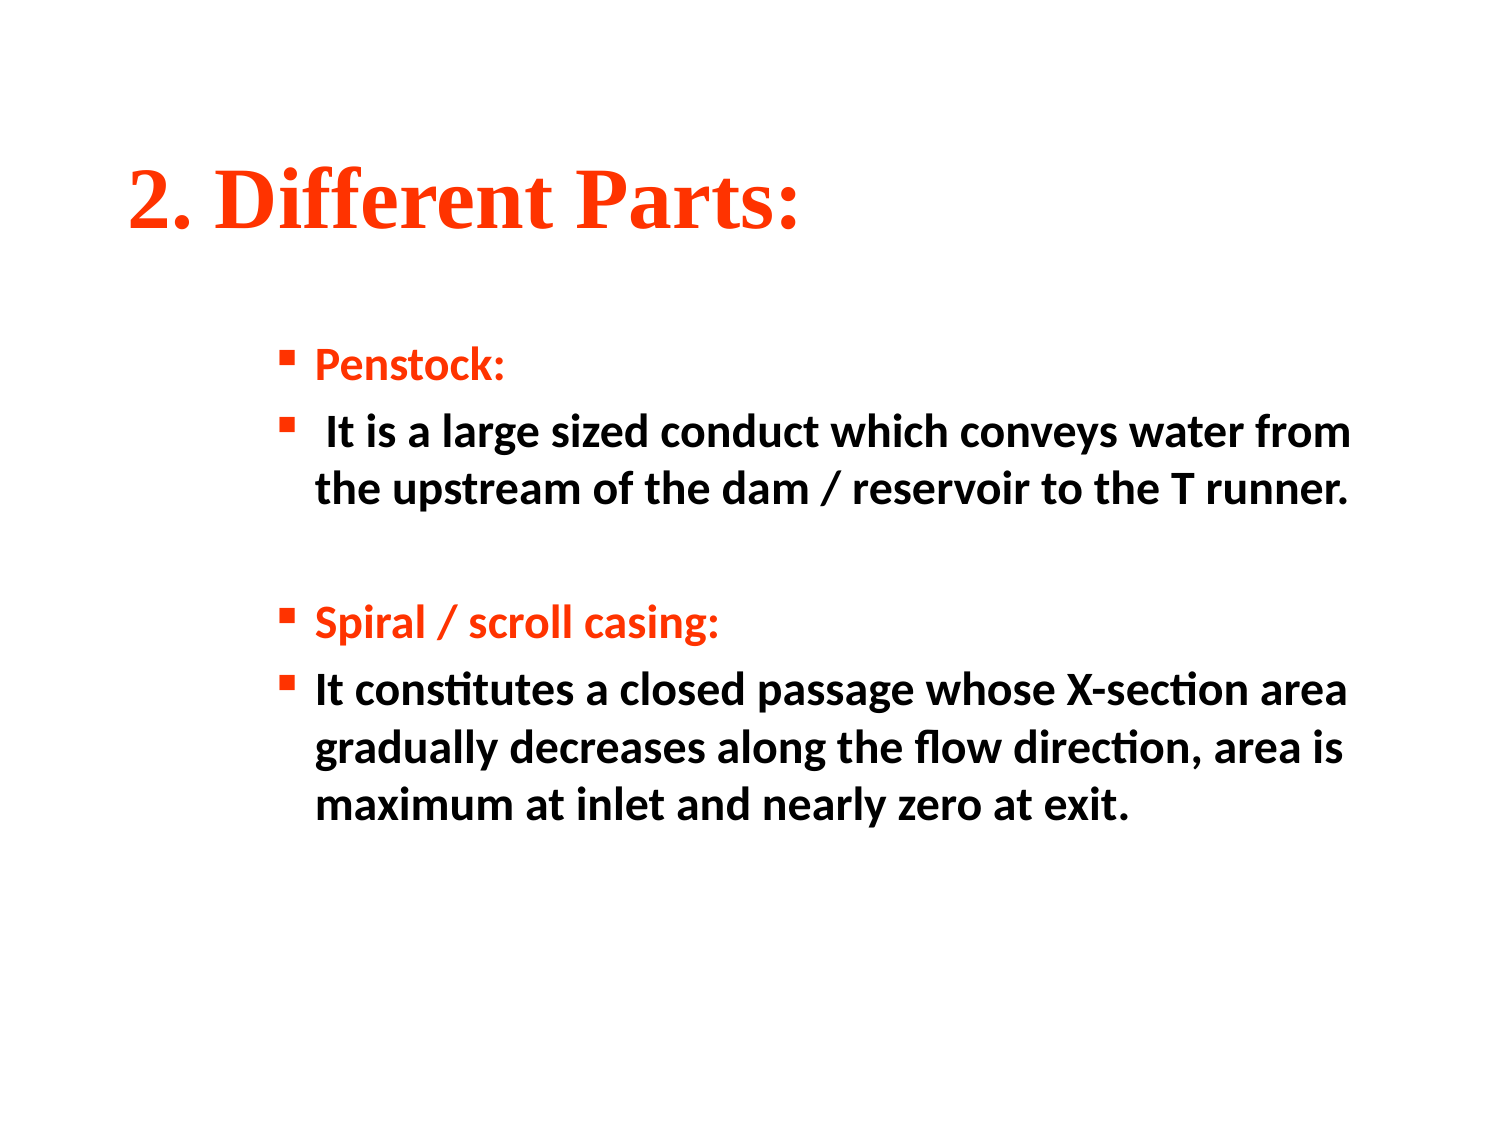

2. Different Parts:
Penstock:
 It is a large sized conduct which conveys water from the upstream of the dam / reservoir to the T runner.

Spiral / scroll casing:
It constitutes a closed passage whose X-section area gradually decreases along the flow direction, area is maximum at inlet and nearly zero at exit.